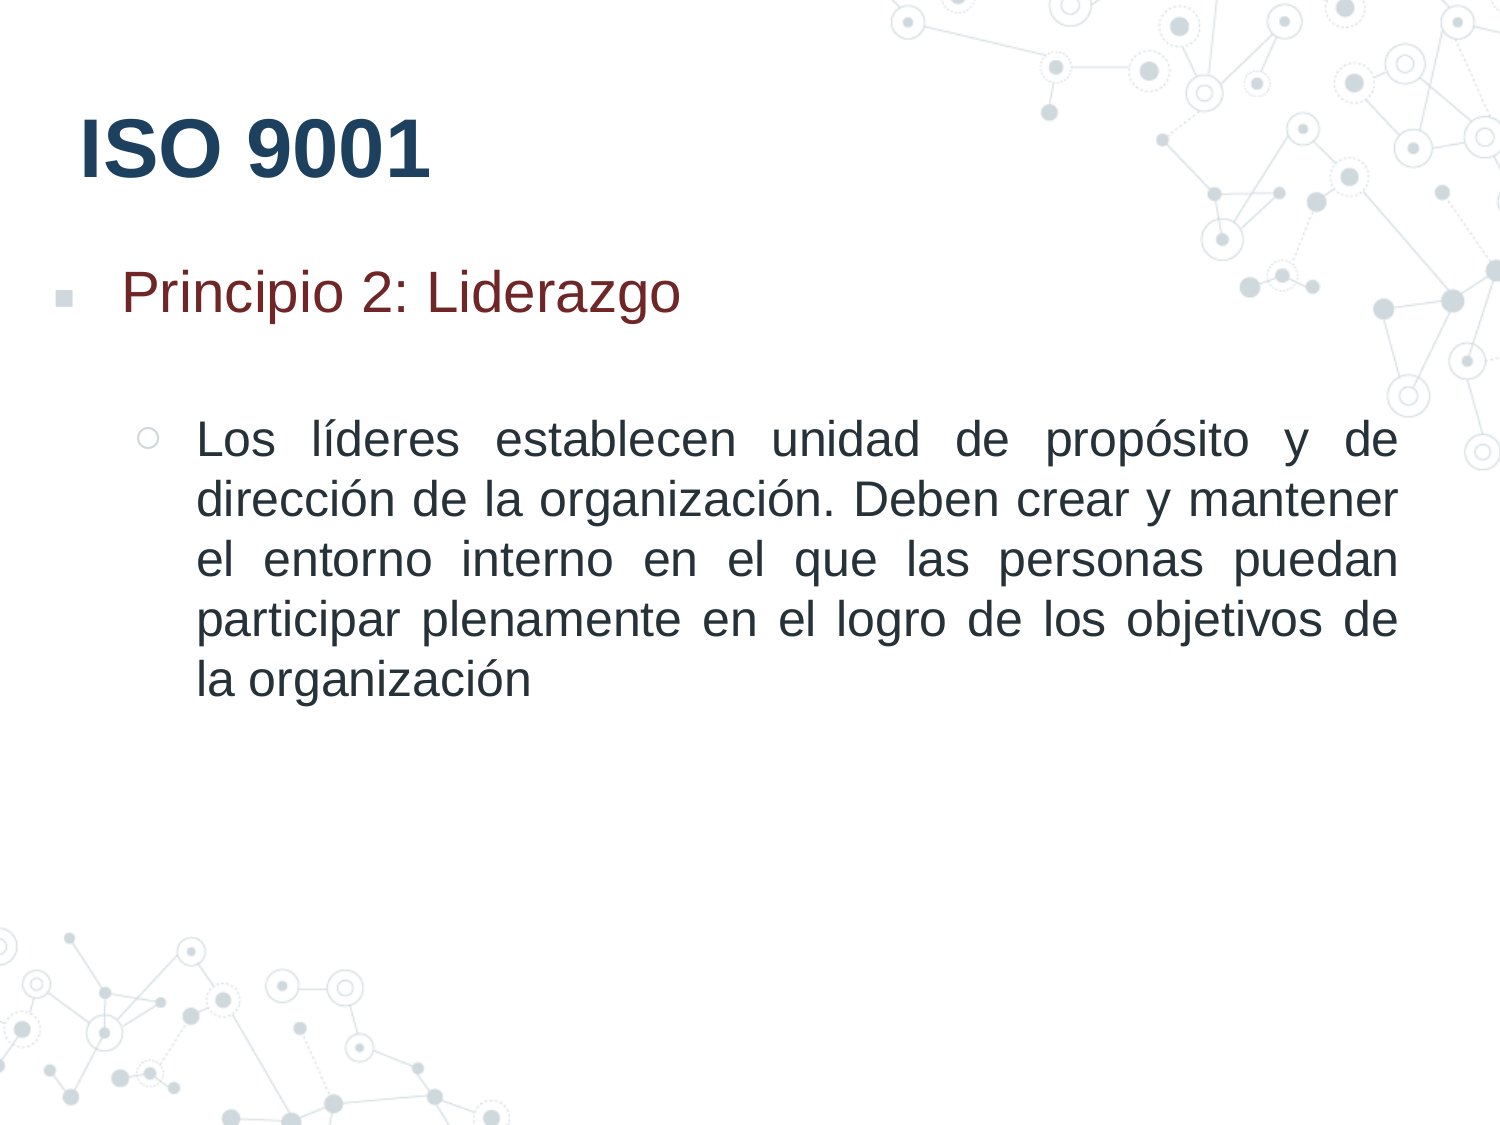

# ISO 9001
Principio 2: Liderazgo

Los líderes establecen unidad de propósito y de dirección de la organización. Deben crear y mantener el entorno interno en el que las personas puedan participar plenamente en el logro de los objetivos de la organización